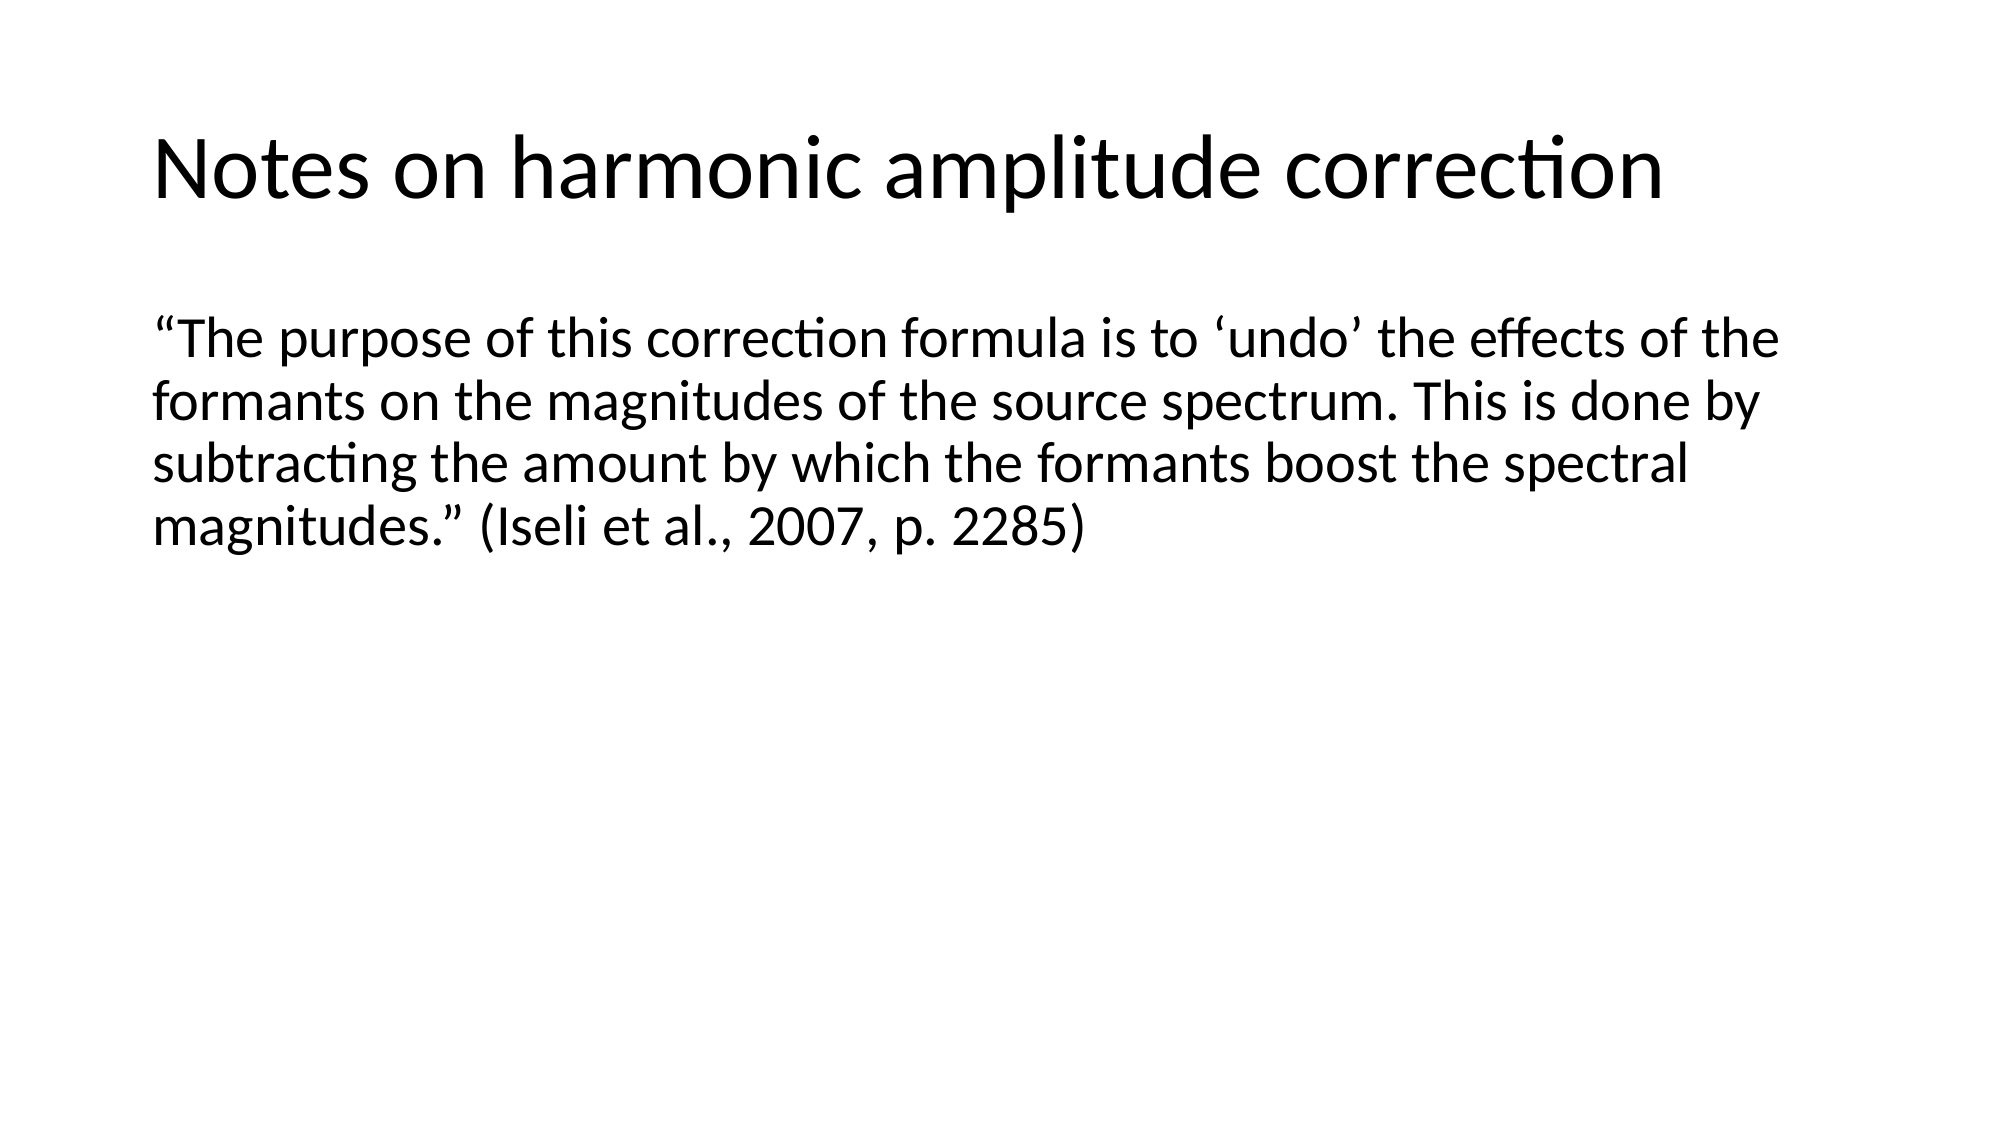

# Notes on harmonic amplitude correction
“The purpose of this correction formula is to ‘undo’ the effects of the formants on the magnitudes of the source spectrum. This is done by subtracting the amount by which the formants boost the spectral magnitudes.” (Iseli et al., 2007, p. 2285)